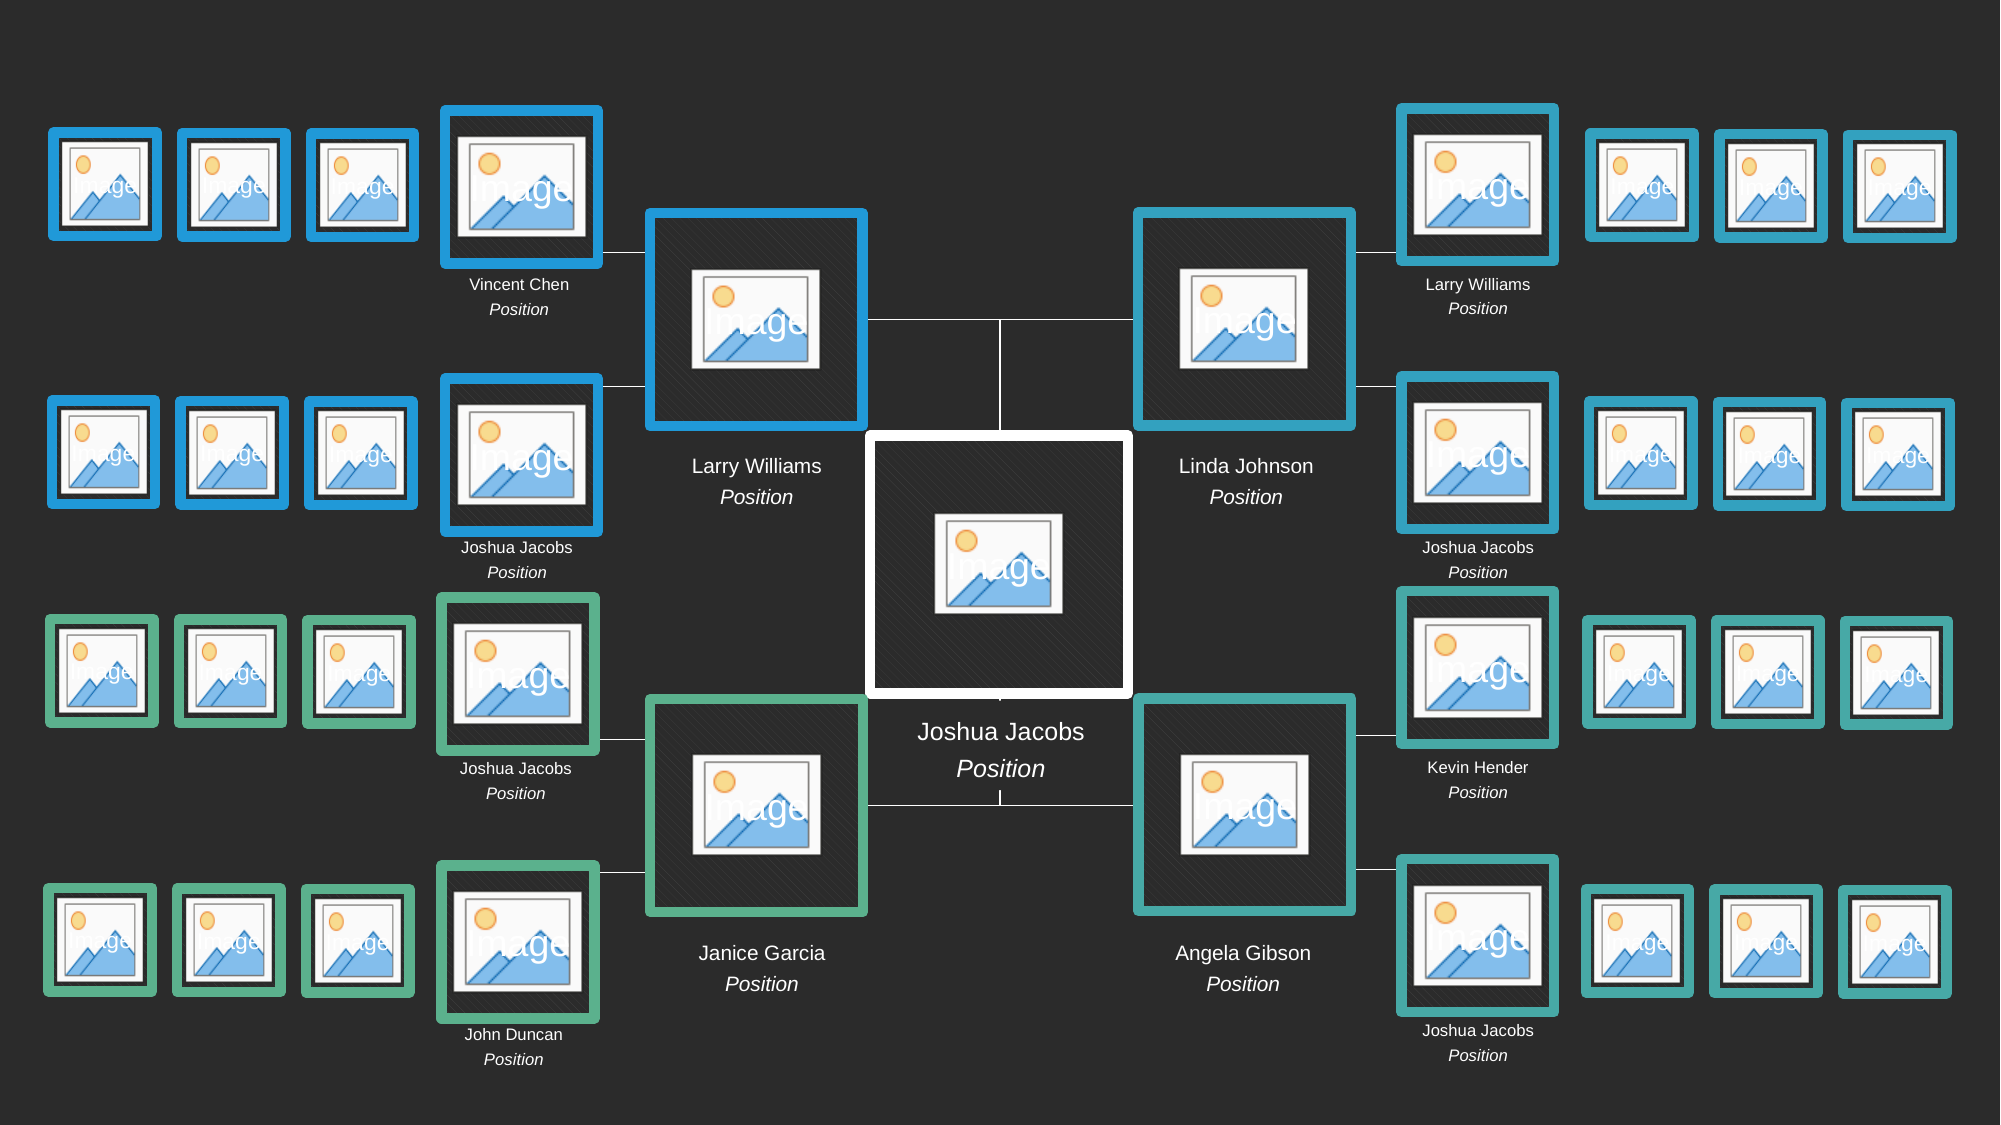

Larry Williams
Position
Vincent Chen
Position

Larry Williams
Position
Linda Johnson
Position

Joshua Jacobs
Position
Joshua Jacobs
Position

Joshua Jacobs
Position

Kevin Hender
Position
Joshua Jacobs
Position

Janice Garcia
Position
Angela Gibson
Position
Joshua Jacobs
Position
John Duncan
Position